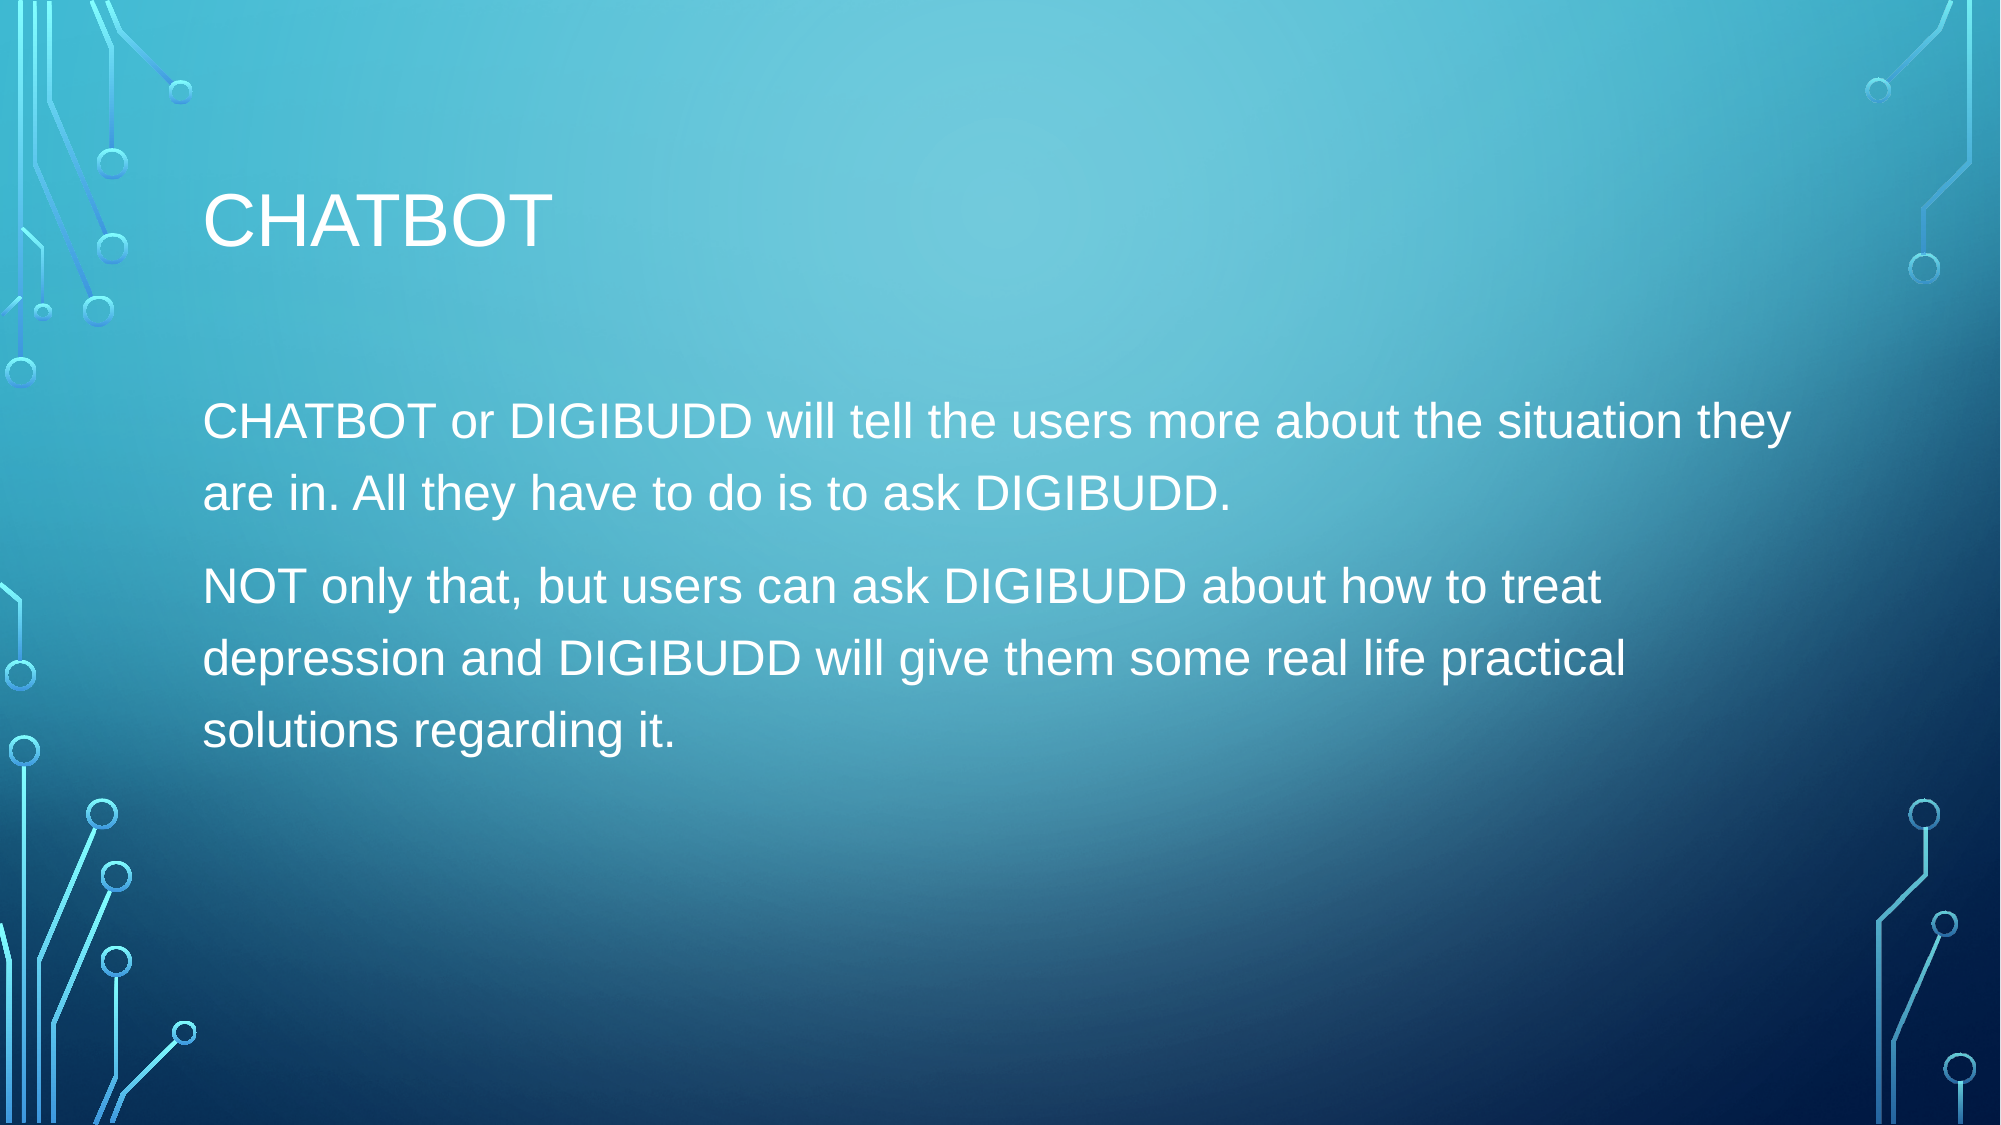

# Chatbot
CHATBOT or DIGIBUDD will tell the users more about the situation they are in. All they have to do is to ask DIGIBUDD.
NOT only that, but users can ask DIGIBUDD about how to treat depression and DIGIBUDD will give them some real life practical solutions regarding it.